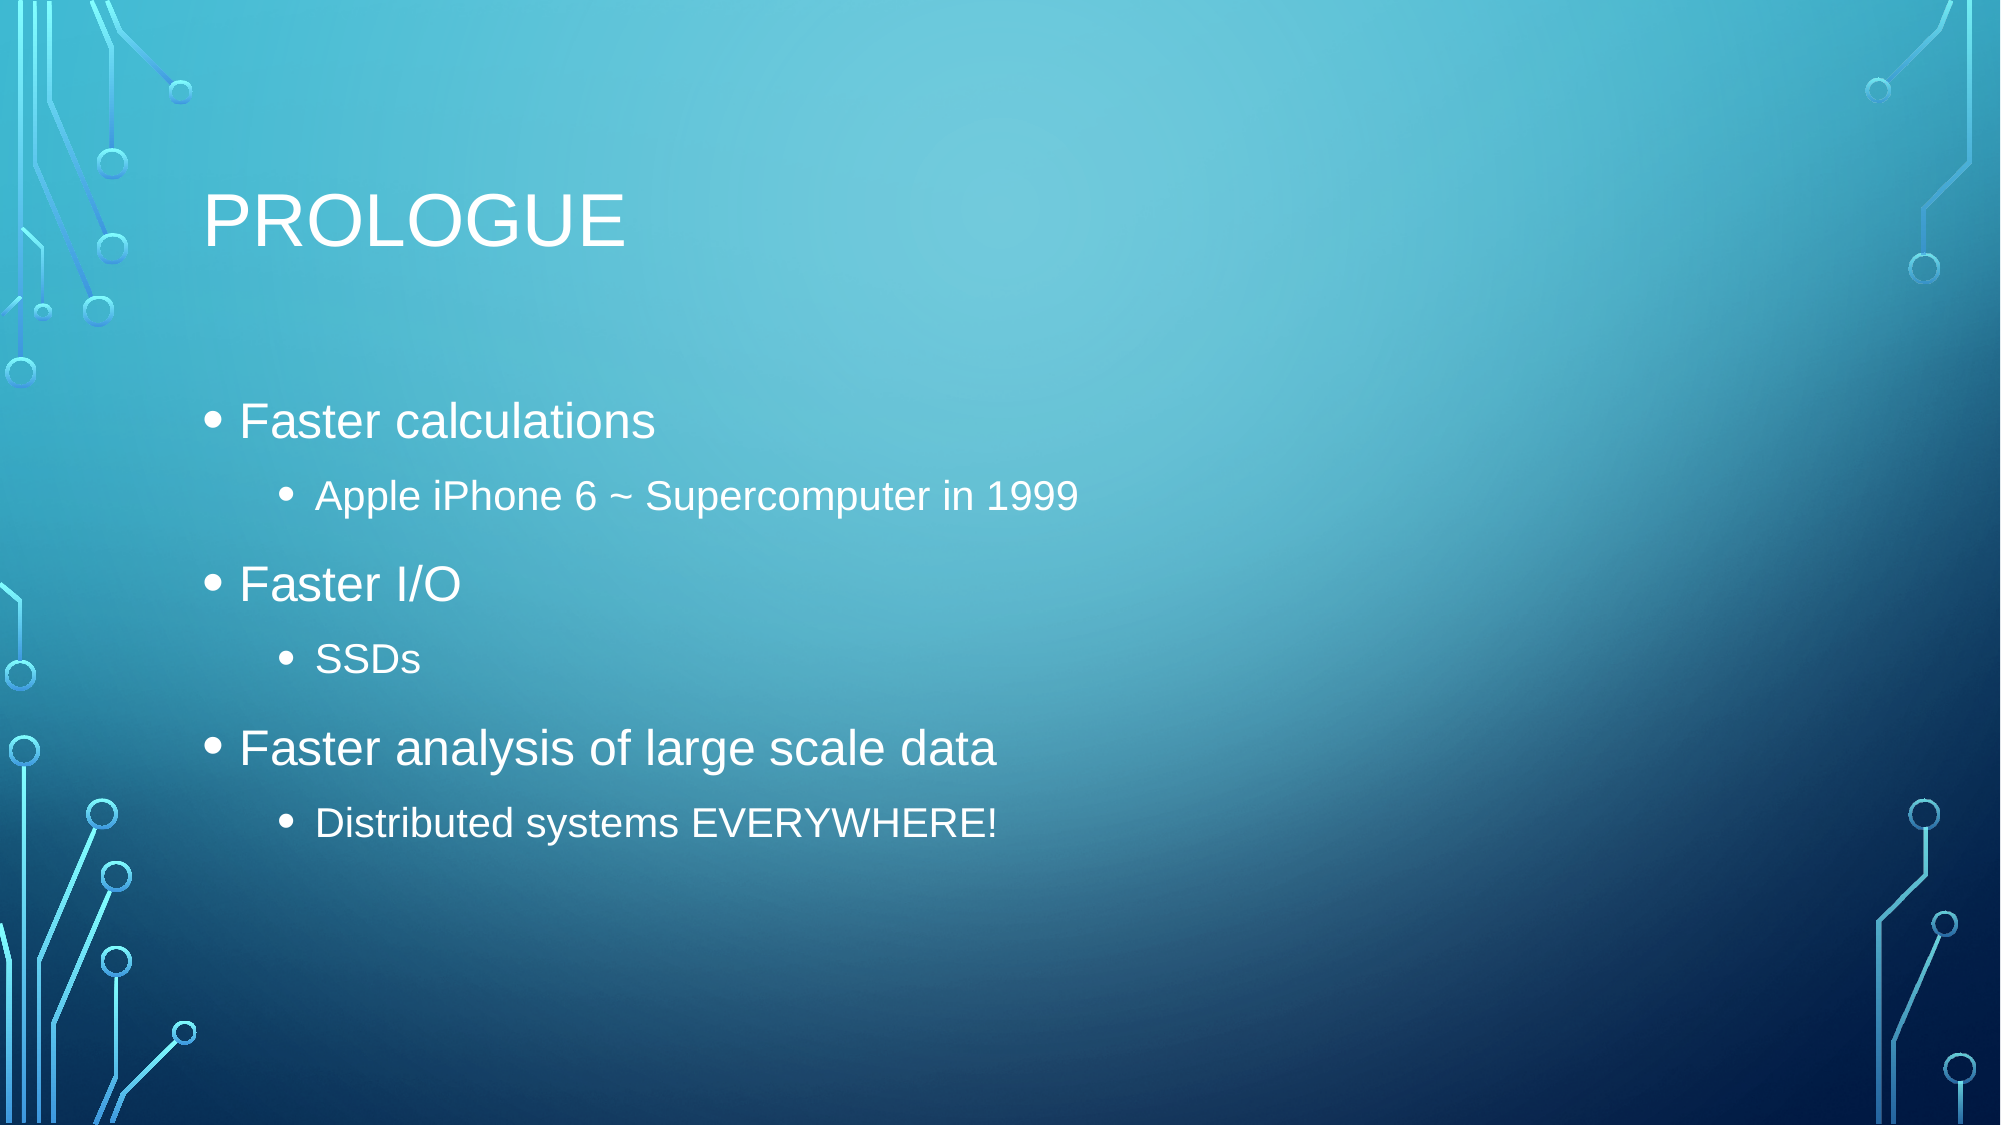

# Prologue
Faster calculations
Apple iPhone 6 ~ Supercomputer in 1999
Faster I/O
SSDs
Faster analysis of large scale data
Distributed systems EVERYWHERE!